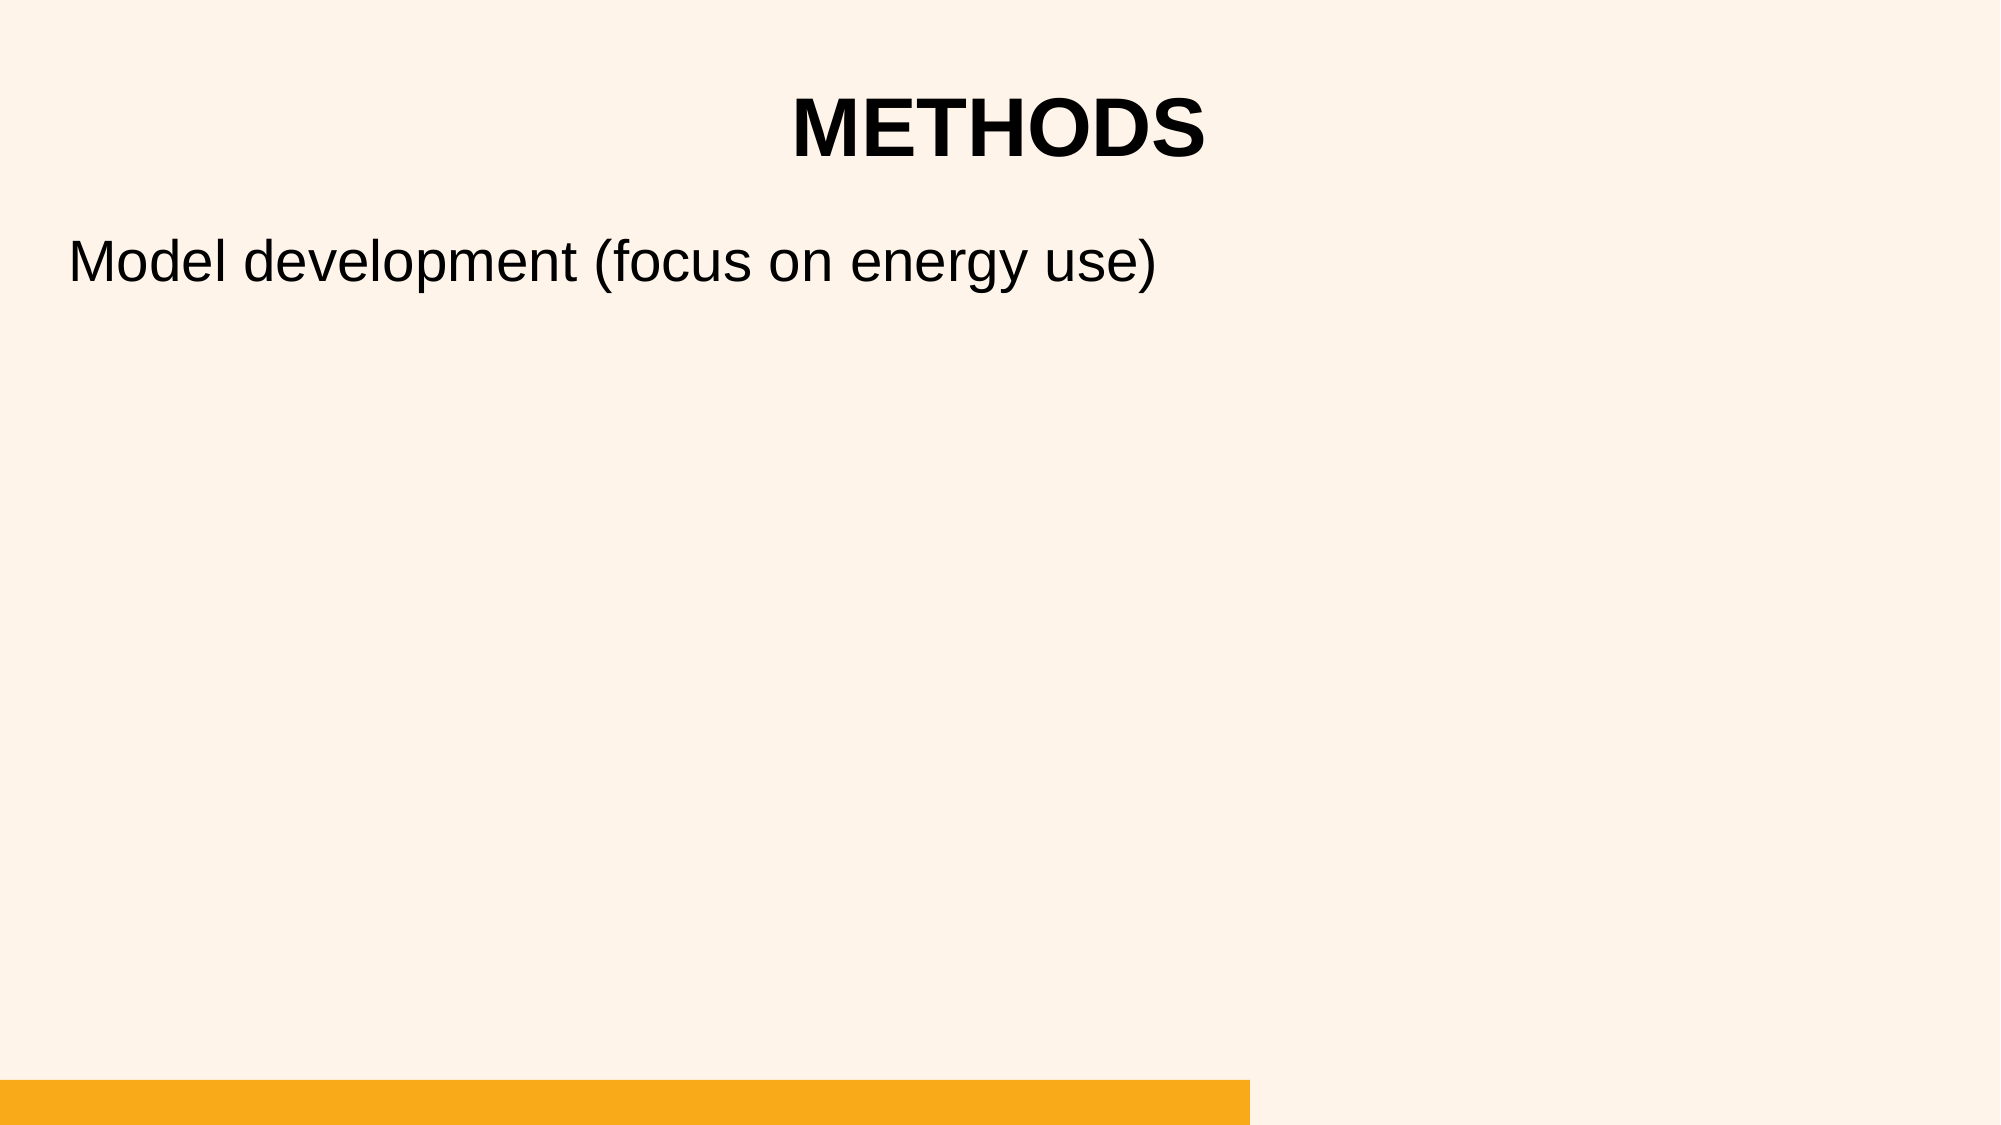

# methods
Model development (focus on energy use)